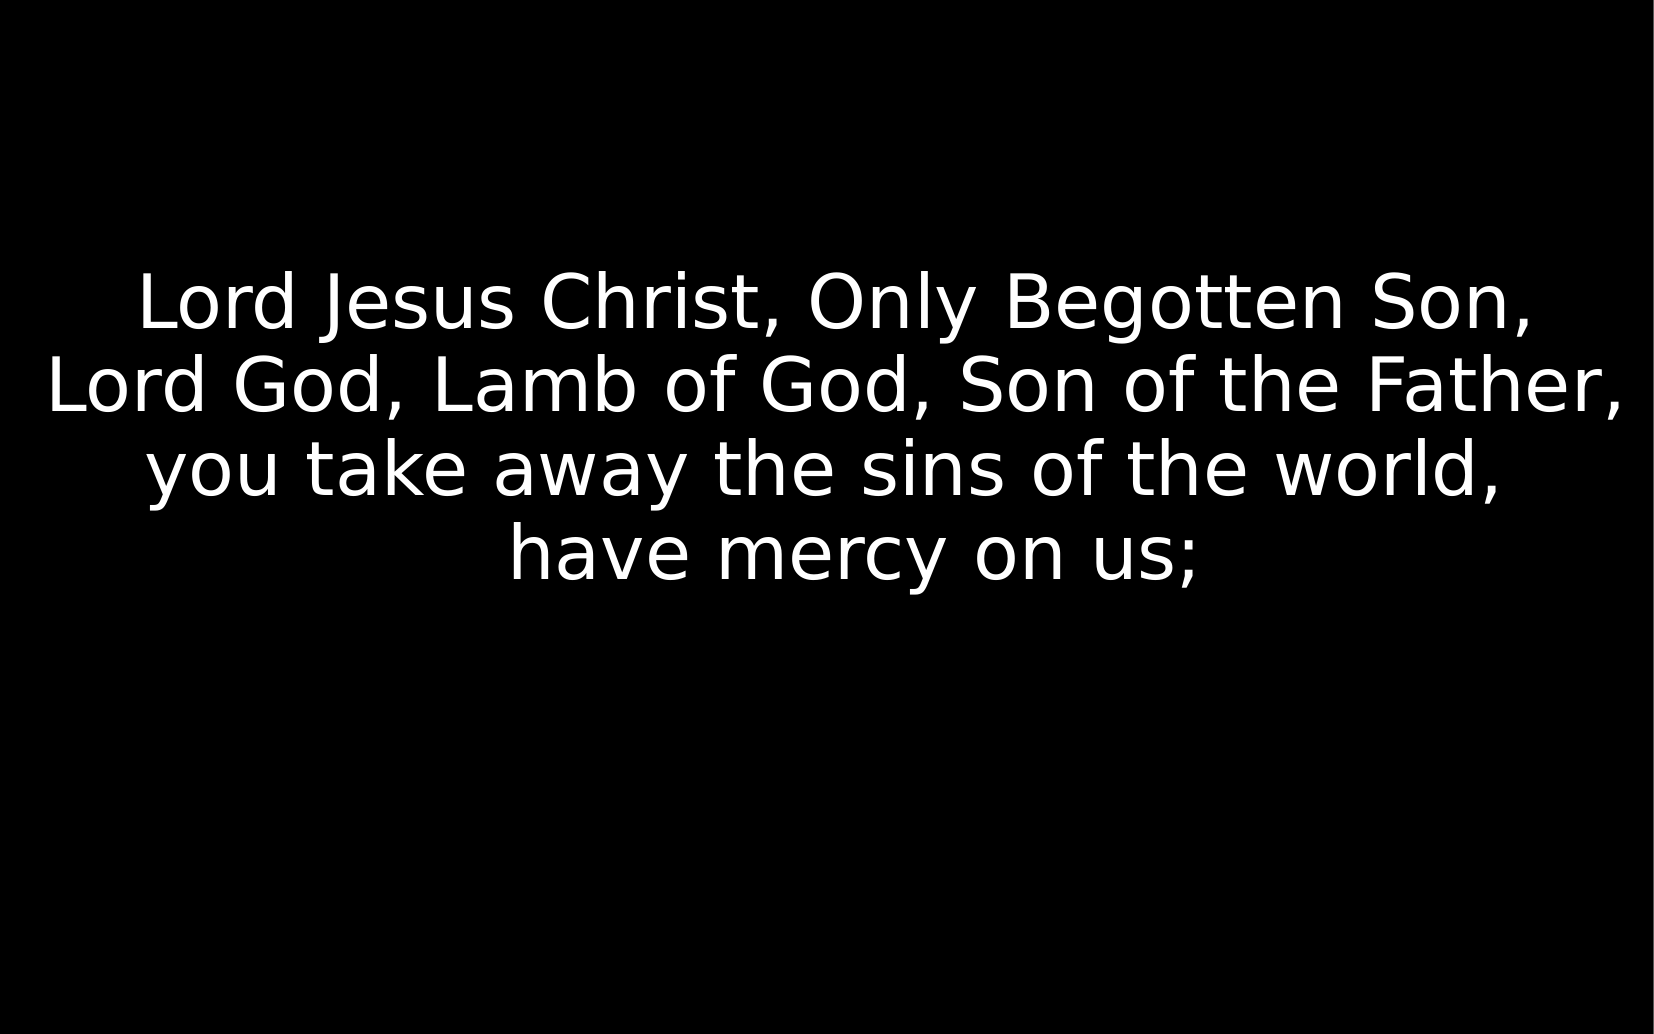

Lord Jesus Christ, Only Begotten Son,
Lord God, Lamb of God, Son of the Father,
you take away the sins of the world,
	have mercy on us;